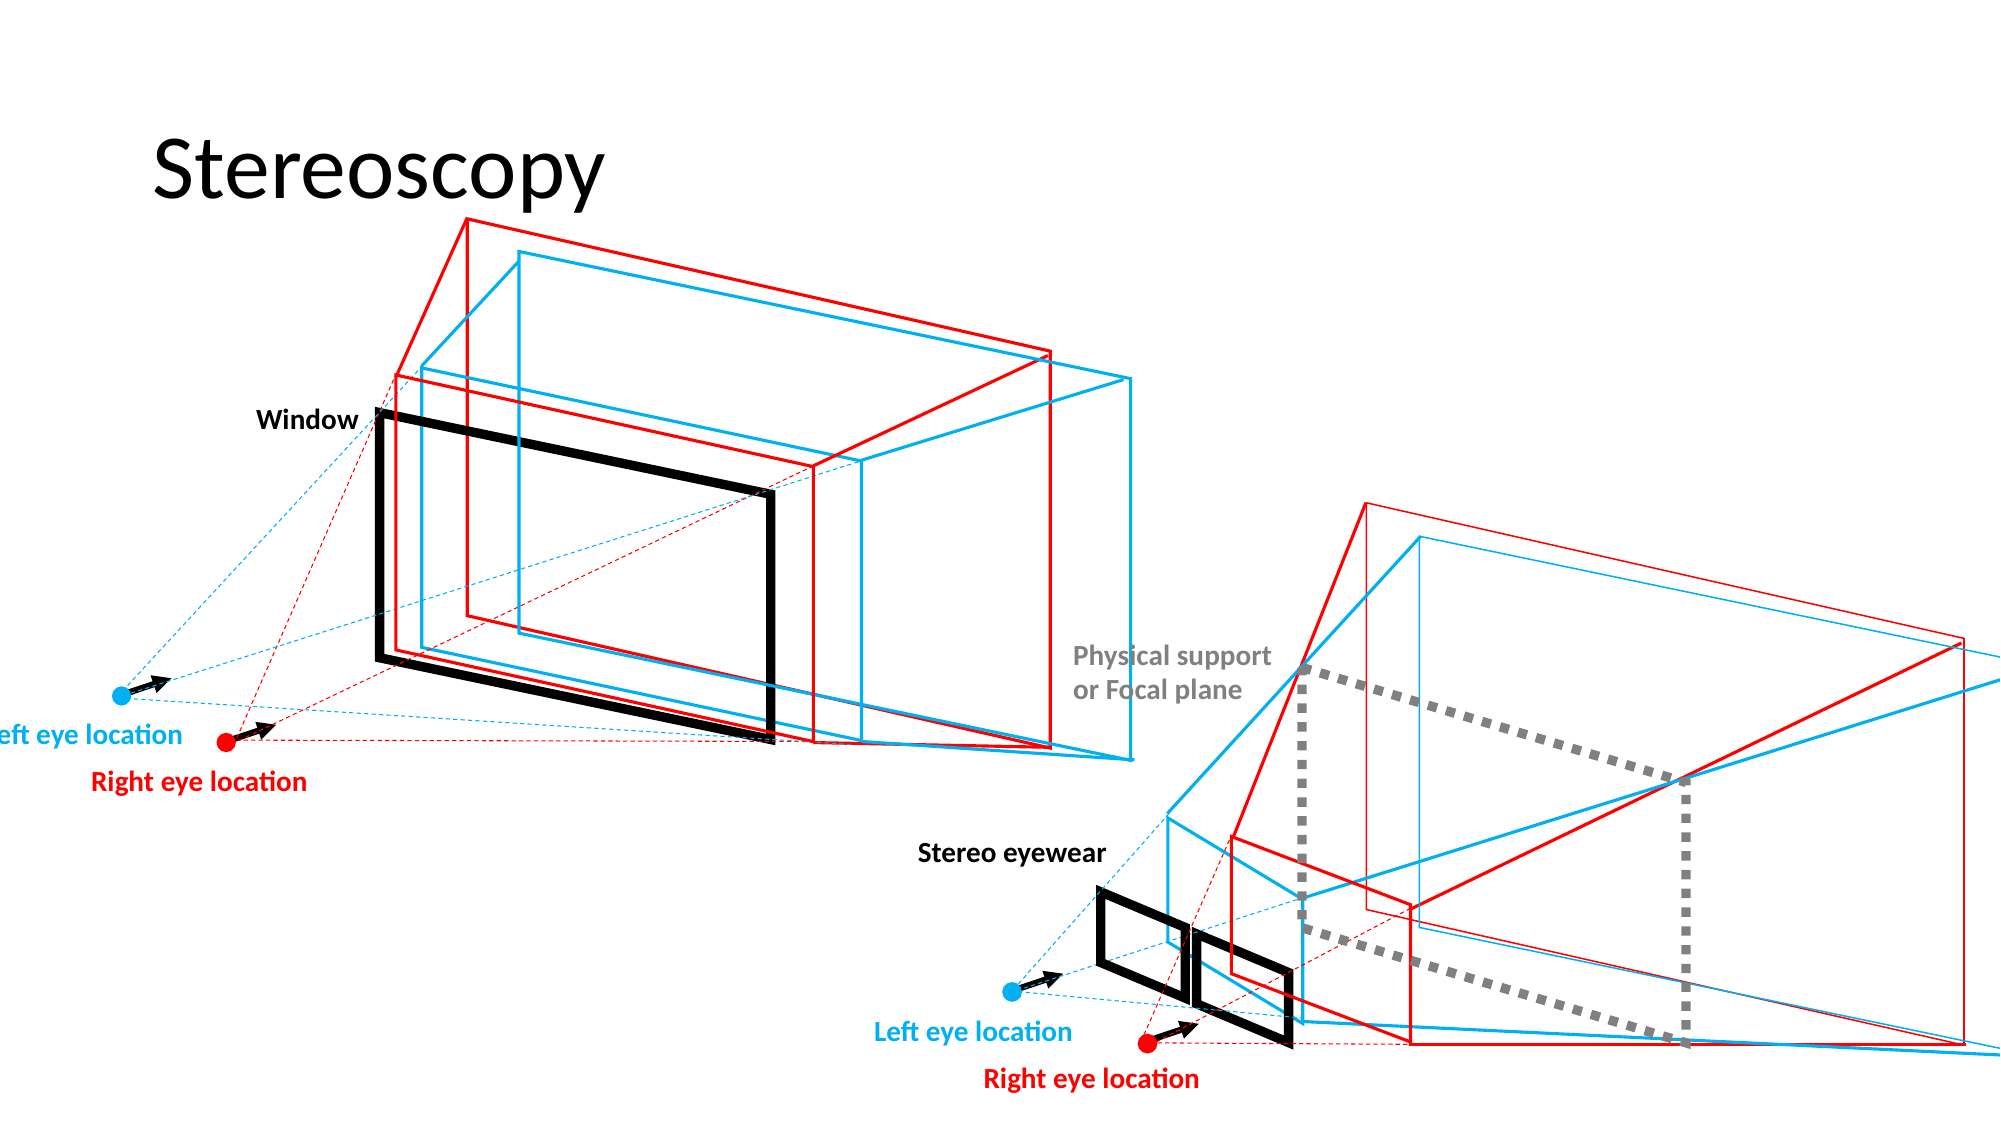

# Stereoscopy

Window

Left eye location

Right eye location

Physical support
or Focal plane

Stereo eyewear

Left eye location

Right eye location